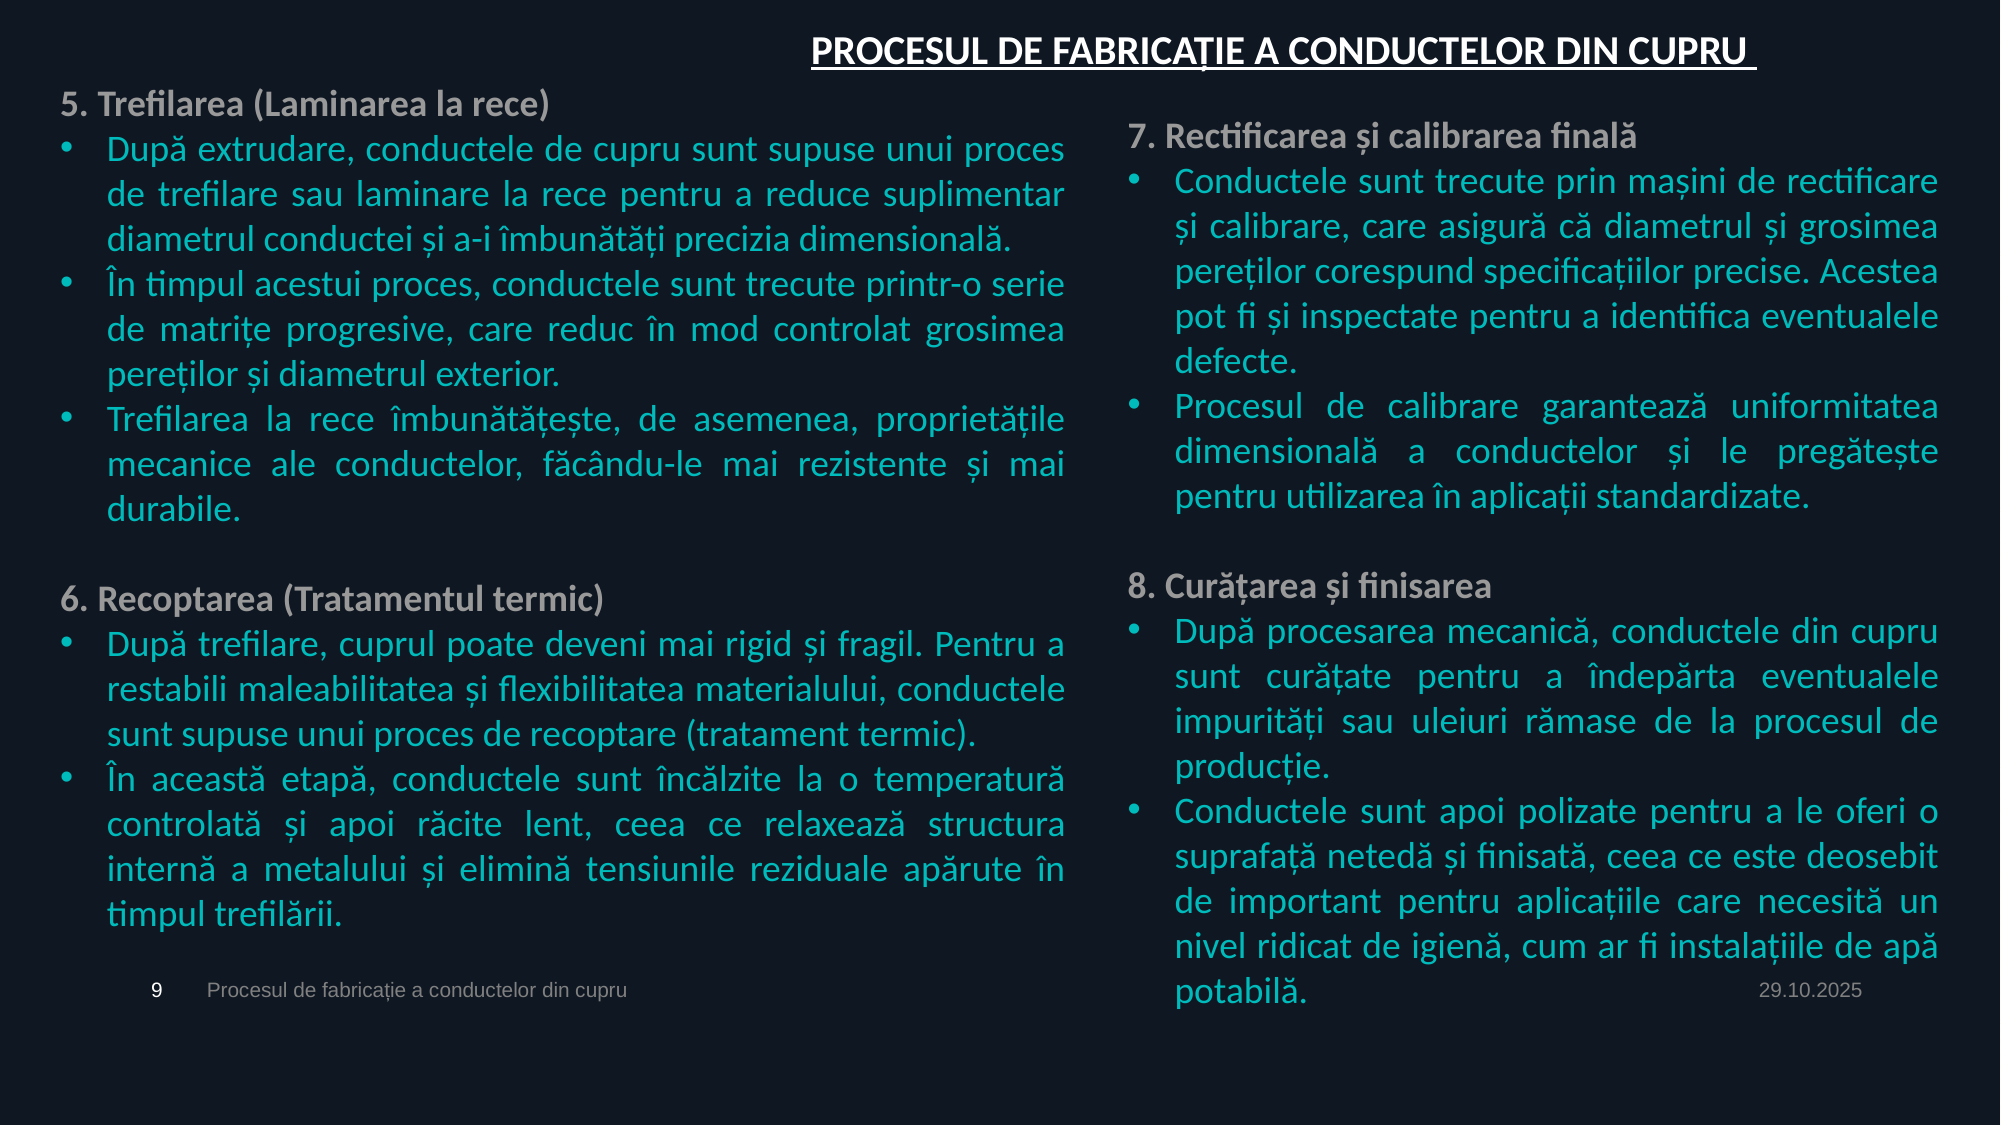

PROCESUL DE FABRICAȚIE A CONDUCTELOR DIN CUPRU
5. Trefilarea (Laminarea la rece)
După extrudare, conductele de cupru sunt supuse unui proces de trefilare sau laminare la rece pentru a reduce suplimentar diametrul conductei și a-i îmbunătăți precizia dimensională.
În timpul acestui proces, conductele sunt trecute printr-o serie de matrițe progresive, care reduc în mod controlat grosimea pereților și diametrul exterior.
Trefilarea la rece îmbunătățește, de asemenea, proprietățile mecanice ale conductelor, făcându-le mai rezistente și mai durabile.

6. Recoptarea (Tratamentul termic)
După trefilare, cuprul poate deveni mai rigid și fragil. Pentru a restabili maleabilitatea și flexibilitatea materialului, conductele sunt supuse unui proces de recoptare (tratament termic).
În această etapă, conductele sunt încălzite la o temperatură controlată și apoi răcite lent, ceea ce relaxează structura internă a metalului și elimină tensiunile reziduale apărute în timpul trefilării.
7. Rectificarea și calibrarea finală
Conductele sunt trecute prin mașini de rectificare și calibrare, care asigură că diametrul și grosimea pereților corespund specificațiilor precise. Acestea pot fi și inspectate pentru a identifica eventualele defecte.
Procesul de calibrare garantează uniformitatea dimensională a conductelor și le pregătește pentru utilizarea în aplicații standardizate.

8. Curățarea și finisarea
După procesarea mecanică, conductele din cupru sunt curățate pentru a îndepărta eventualele impurități sau uleiuri rămase de la procesul de producție.
Conductele sunt apoi polizate pentru a le oferi o suprafață netedă și finisată, ceea ce este deosebit de important pentru aplicațiile care necesită un nivel ridicat de igienă, cum ar fi instalațiile de apă potabilă.
Procesul de fabricație a conductelor din cupru
29.10.2025
9